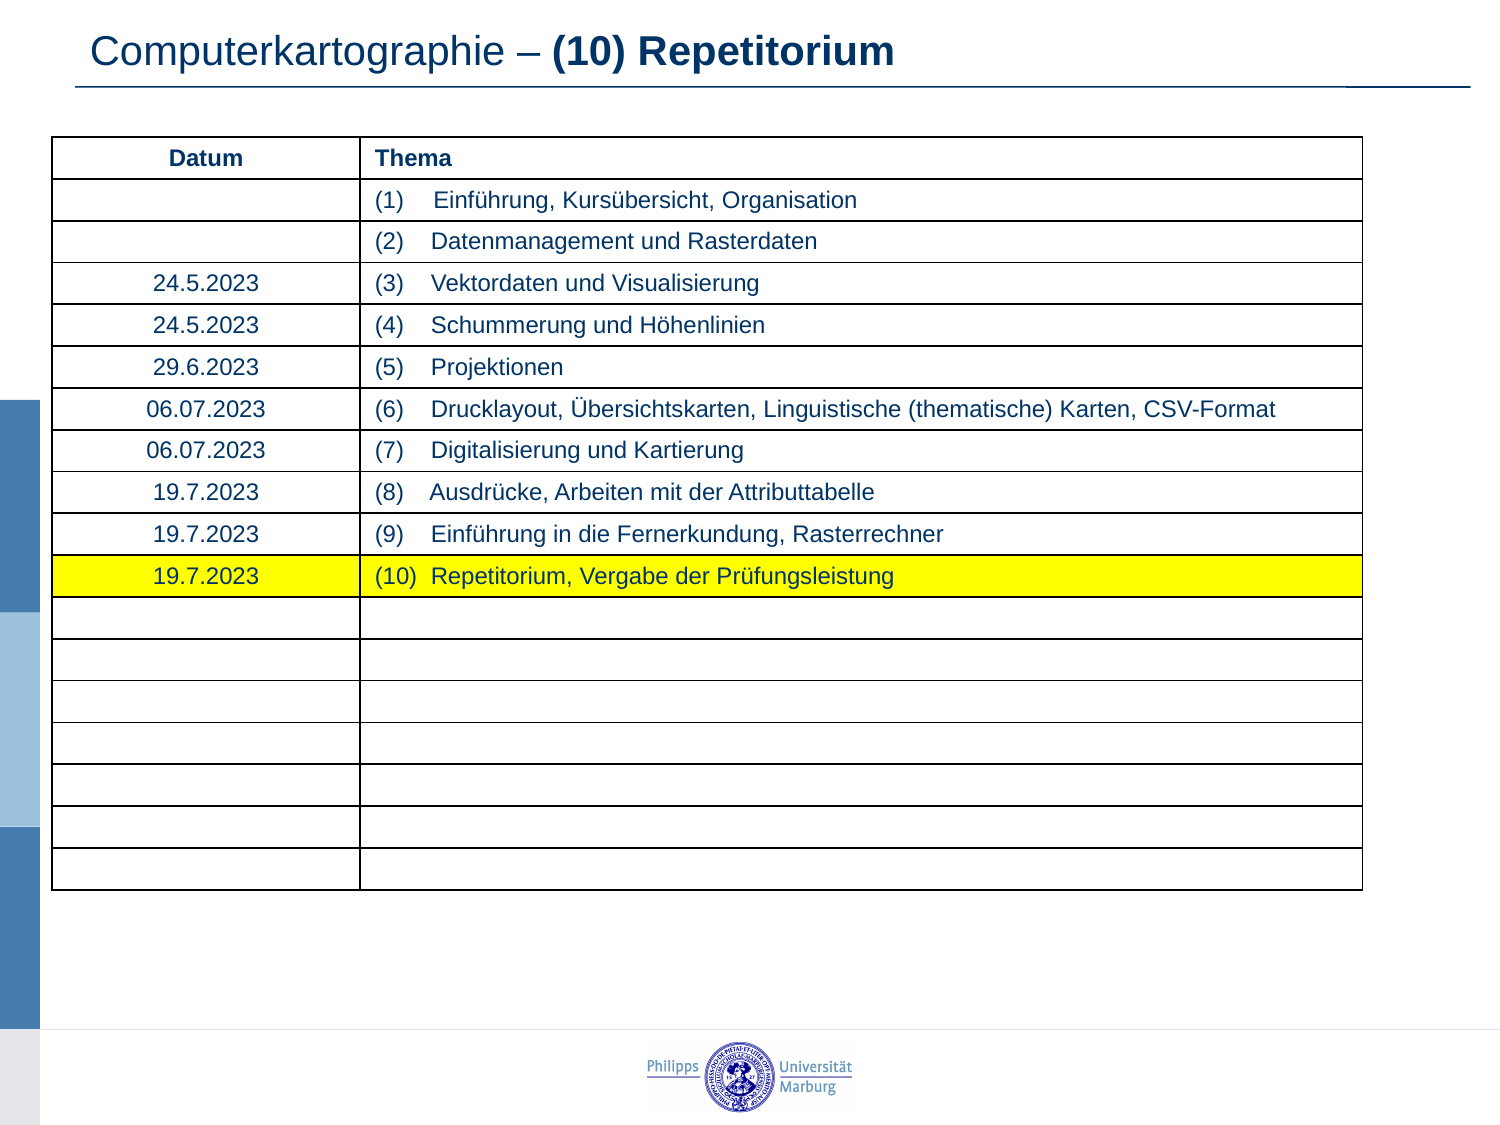

Computerkartographie – (10) Repetitorium

| Datum | Thema |
| --- | --- |
|  | (1) Einführung, Kursübersicht, Organisation |
|  | (2) Datenmanagement und Rasterdaten |
| 24.5.2023 | (3) Vektordaten und Visualisierung |
| 24.5.2023 | (4) Schummerung und Höhenlinien |
| 29.6.2023 | (5) Projektionen |
| 06.07.2023 | (6) Drucklayout, Übersichtskarten, Linguistische (thematische) Karten, CSV-Format |
| 06.07.2023 | (7) Digitalisierung und Kartierung |
| 19.7.2023 | (8) Ausdrücke, Arbeiten mit der Attributtabelle |
| 19.7.2023 | (9) Einführung in die Fernerkundung, Rasterrechner |
| 19.7.2023 | (10) Repetitorium, Vergabe der Prüfungsleistung |
|  |  |
|  |  |
|  |  |
|  |  |
|  |  |
|  |  |
|  |  |